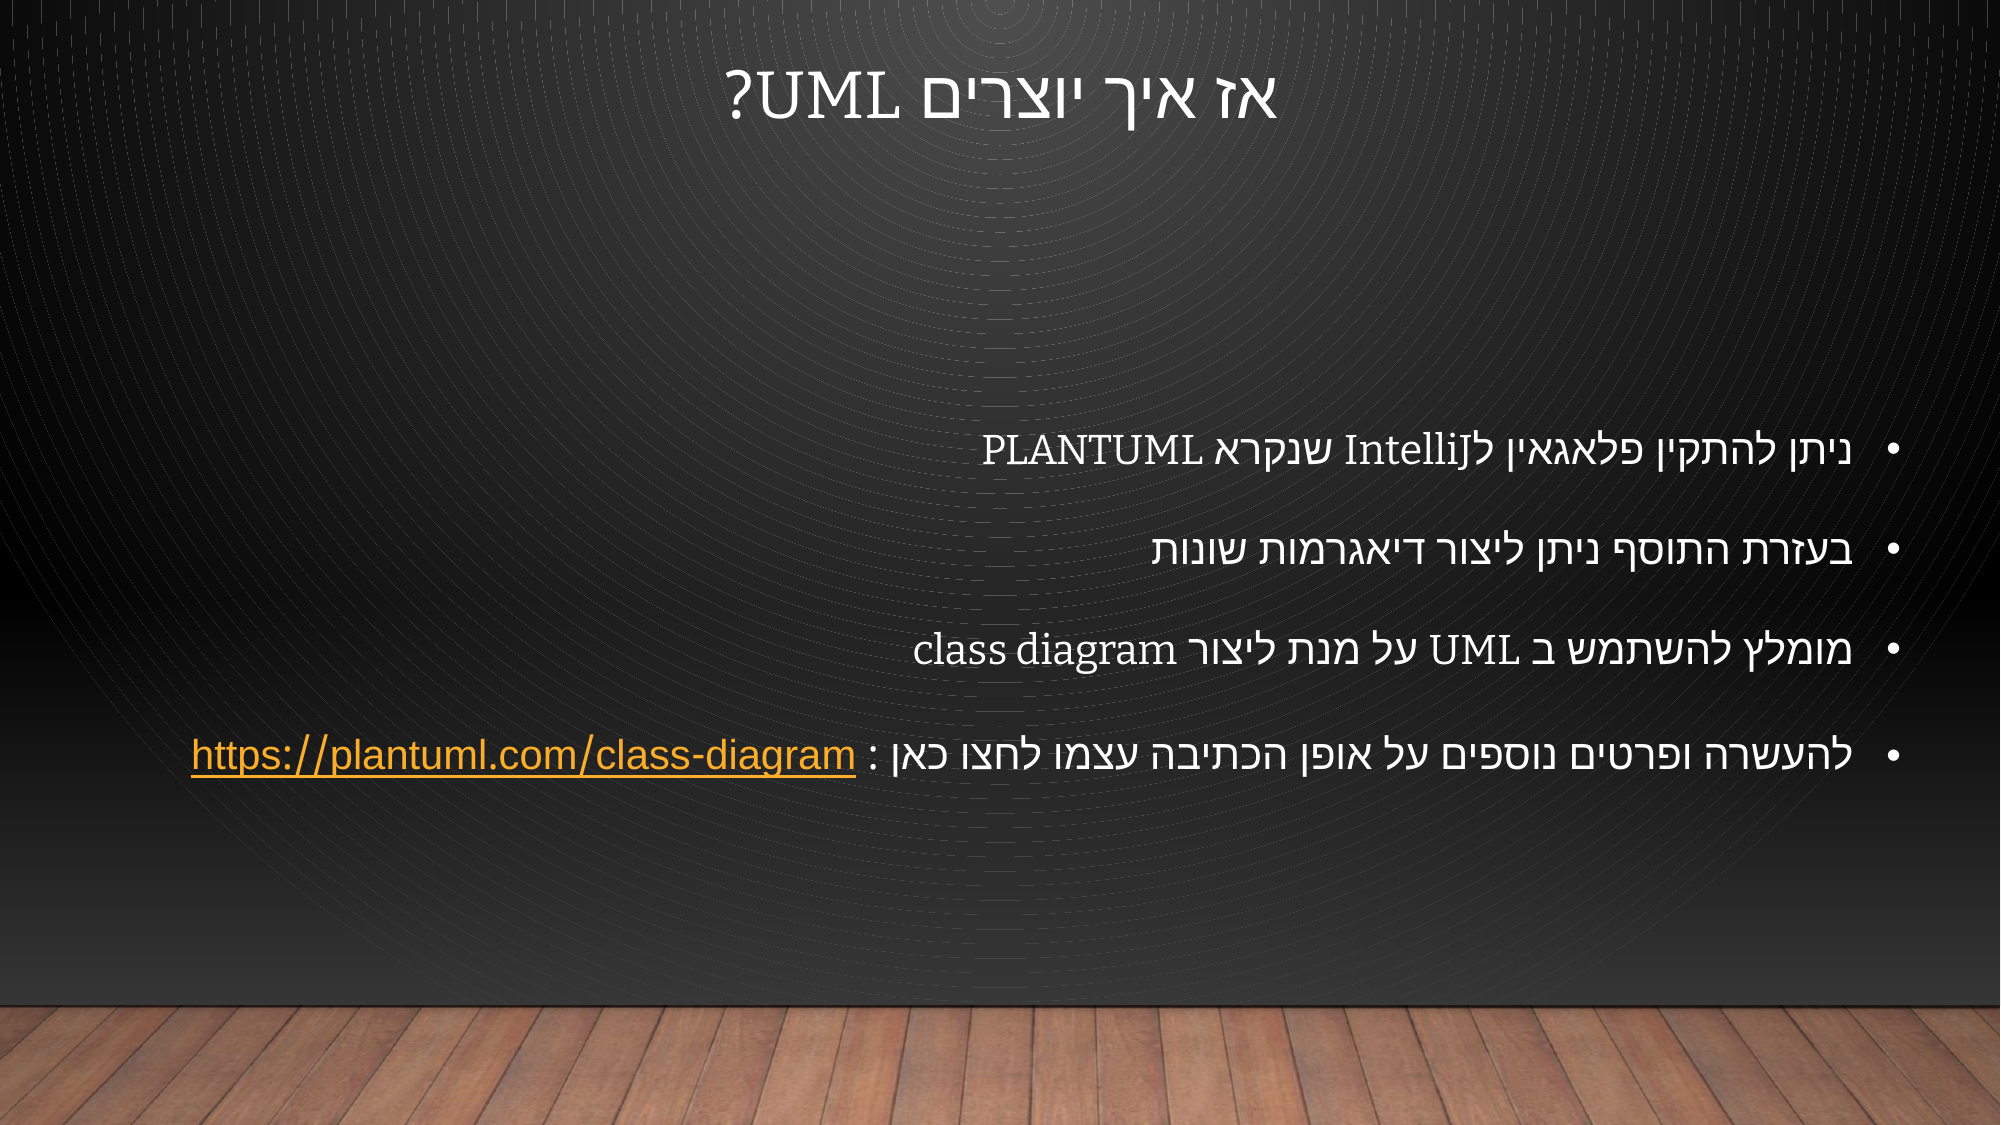

אז איך יוצרים UML?
ניתן להתקין פלאגאין לIntelliJ שנקרא PLANTUML
בעזרת התוסף ניתן ליצור דיאגרמות שונות
מומלץ להשתמש ב UML על מנת ליצור class diagram
להעשרה ופרטים נוספים על אופן הכתיבה עצמו לחצו כאן : https://plantuml.com/class-diagram